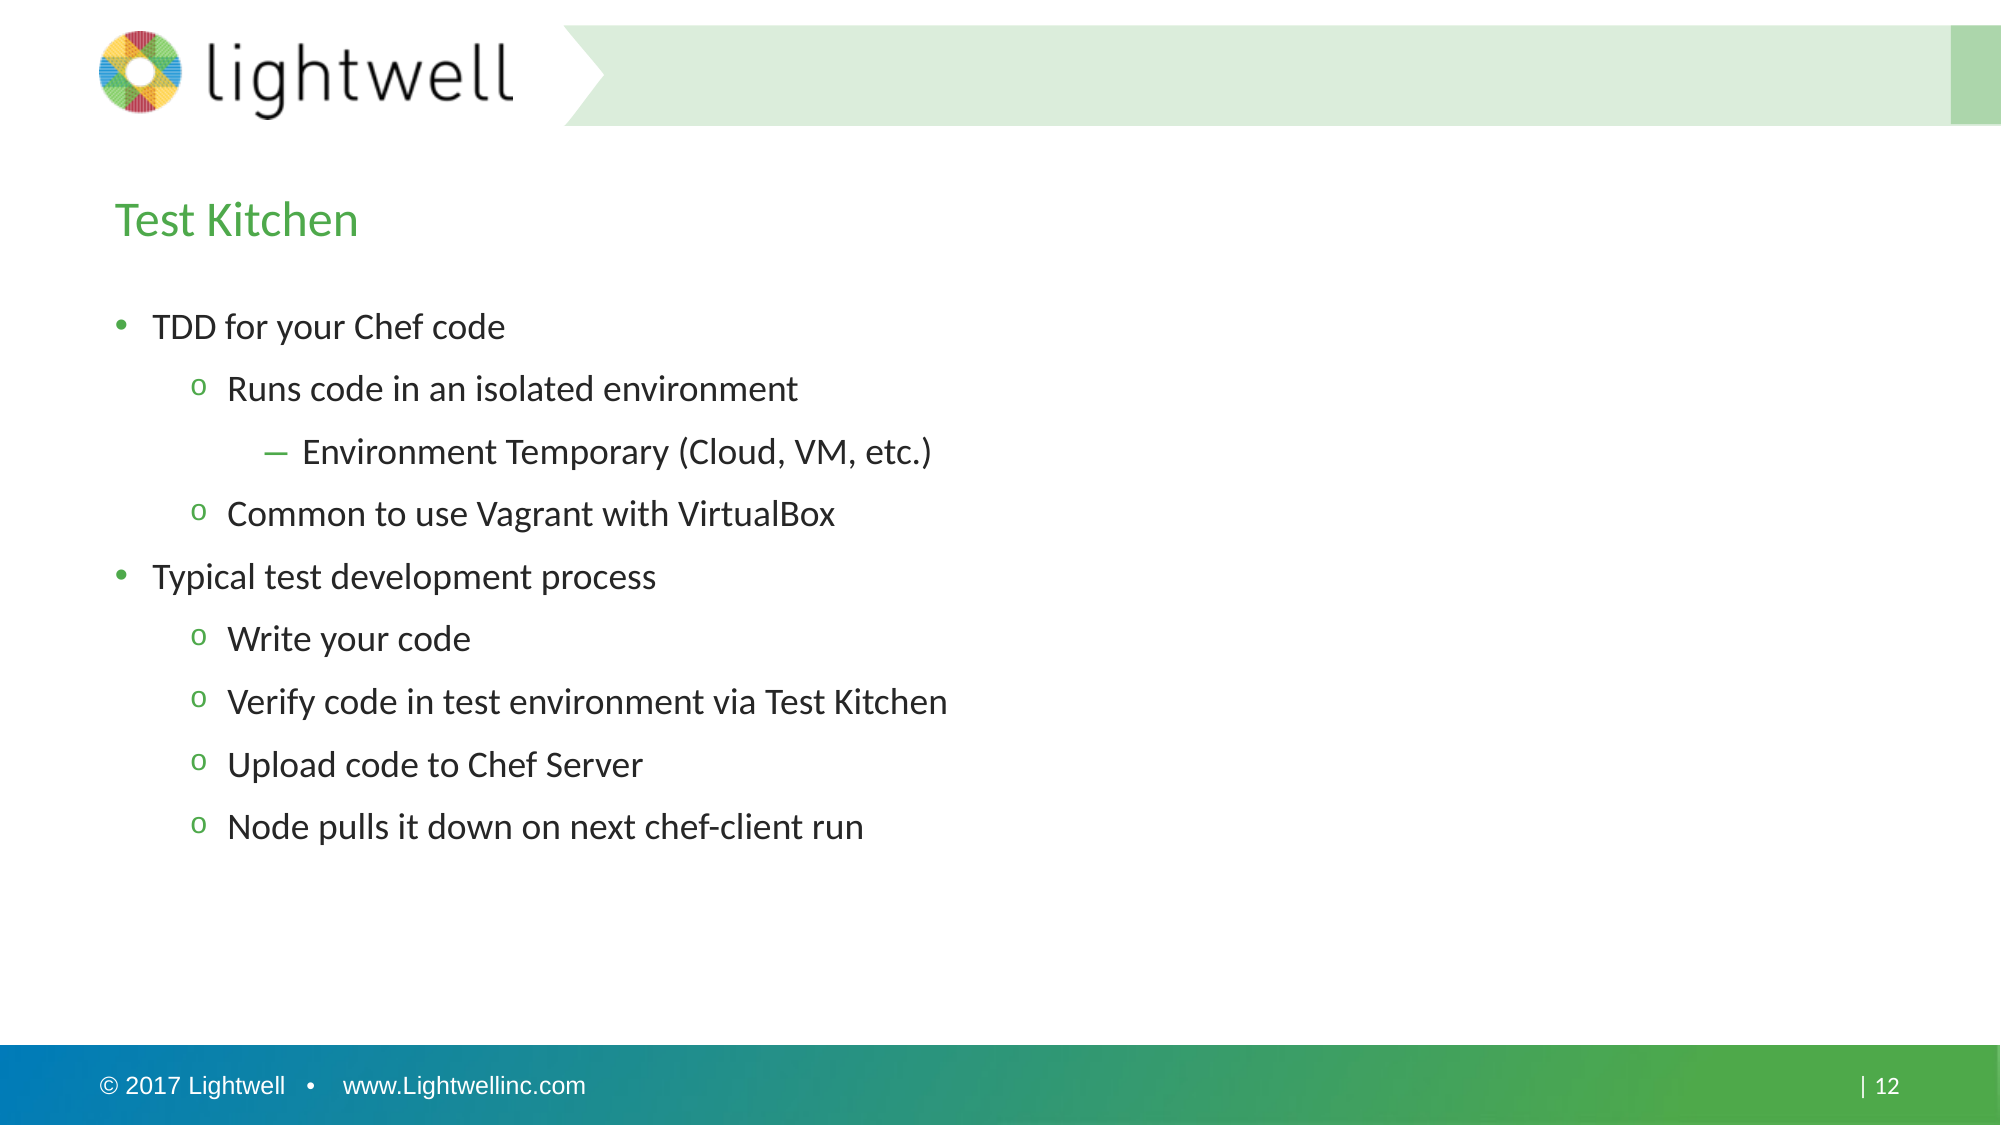

#
Test Kitchen
TDD for your Chef code
Runs code in an isolated environment
Environment Temporary (Cloud, VM, etc.)
Common to use Vagrant with VirtualBox
Typical test development process
Write your code
Verify code in test environment via Test Kitchen
Upload code to Chef Server
Node pulls it down on next chef-client run

© 2017 Lightwell   •    www.Lightwellinc.com
| 12